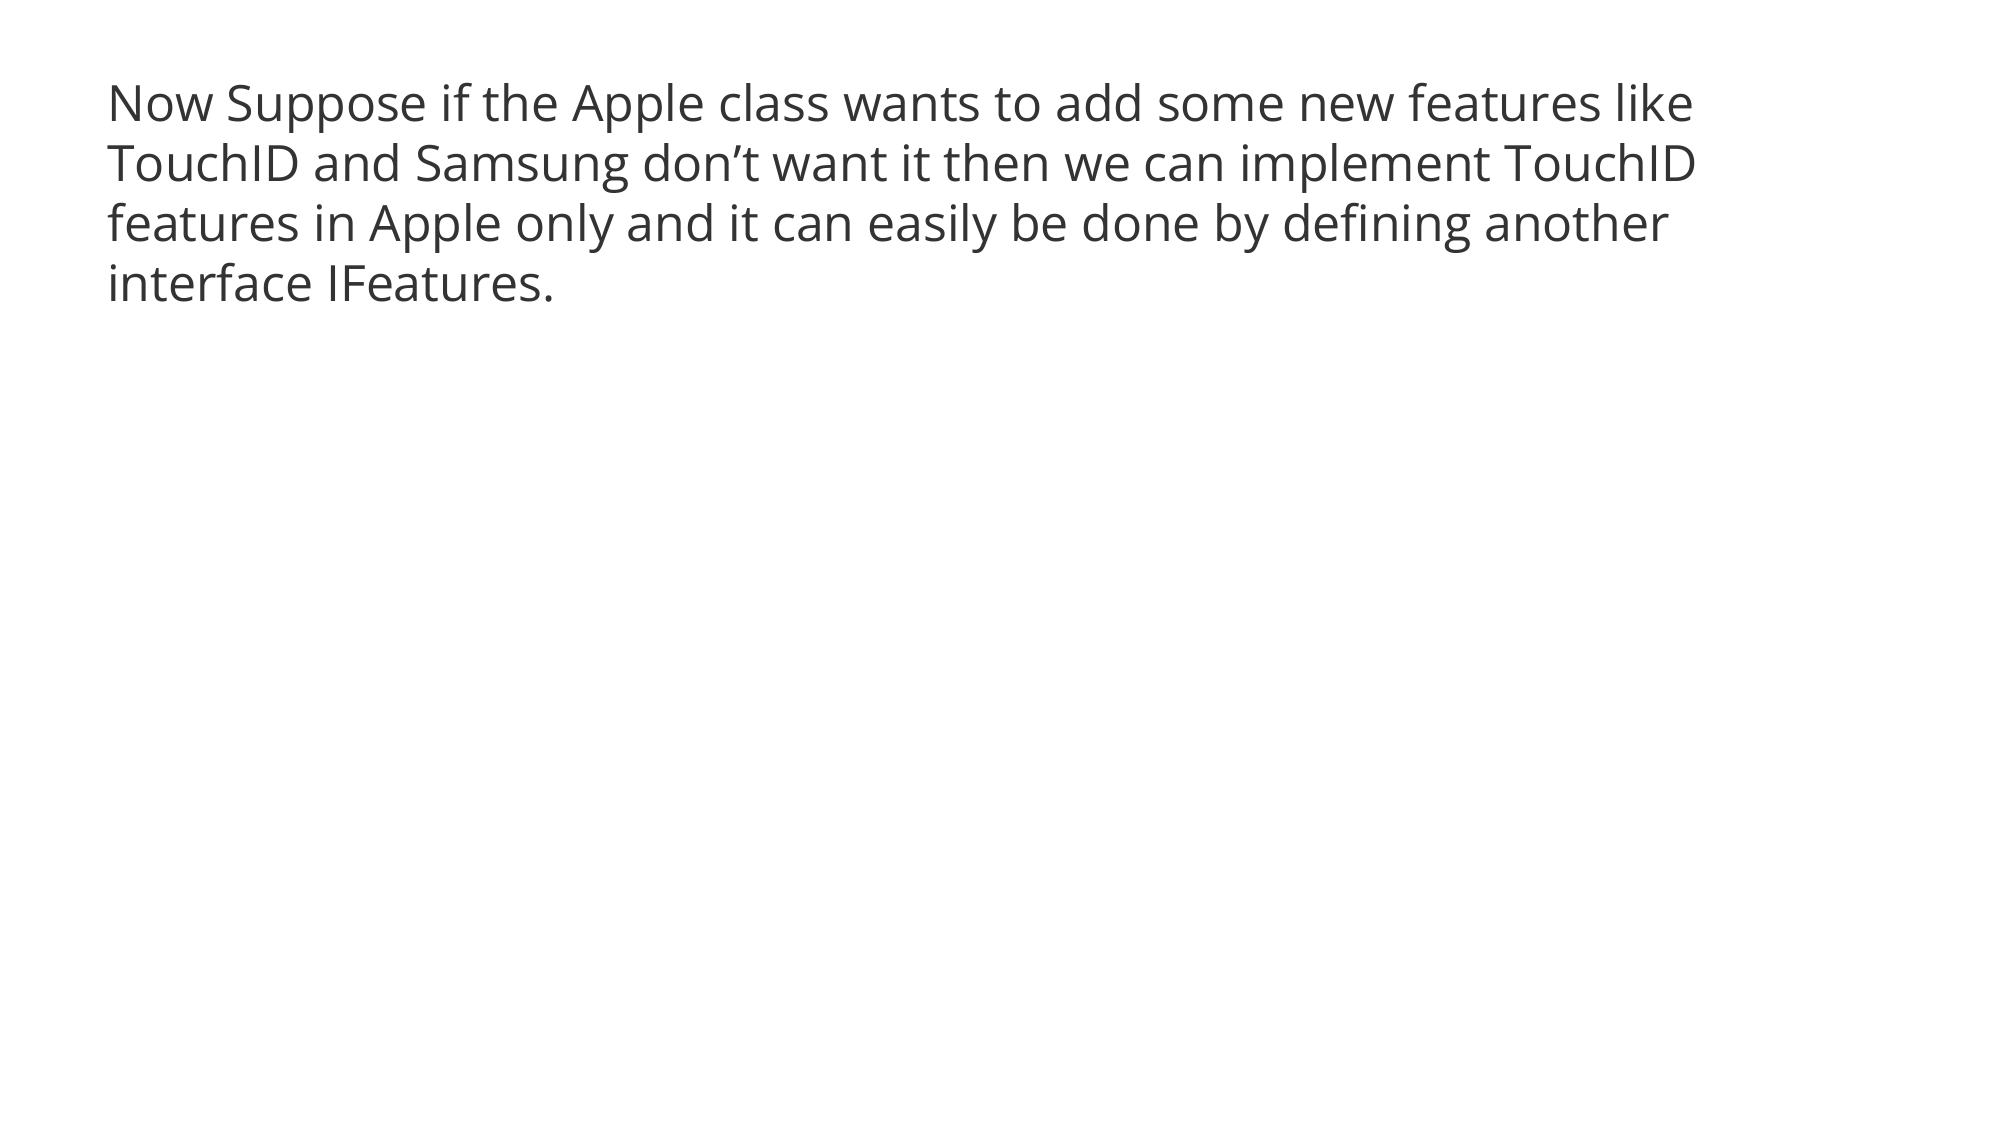

Now Suppose if the Apple class wants to add some new features like TouchID and Samsung don’t want it then we can implement TouchID features in Apple only and it can easily be done by defining another interface IFeatures.